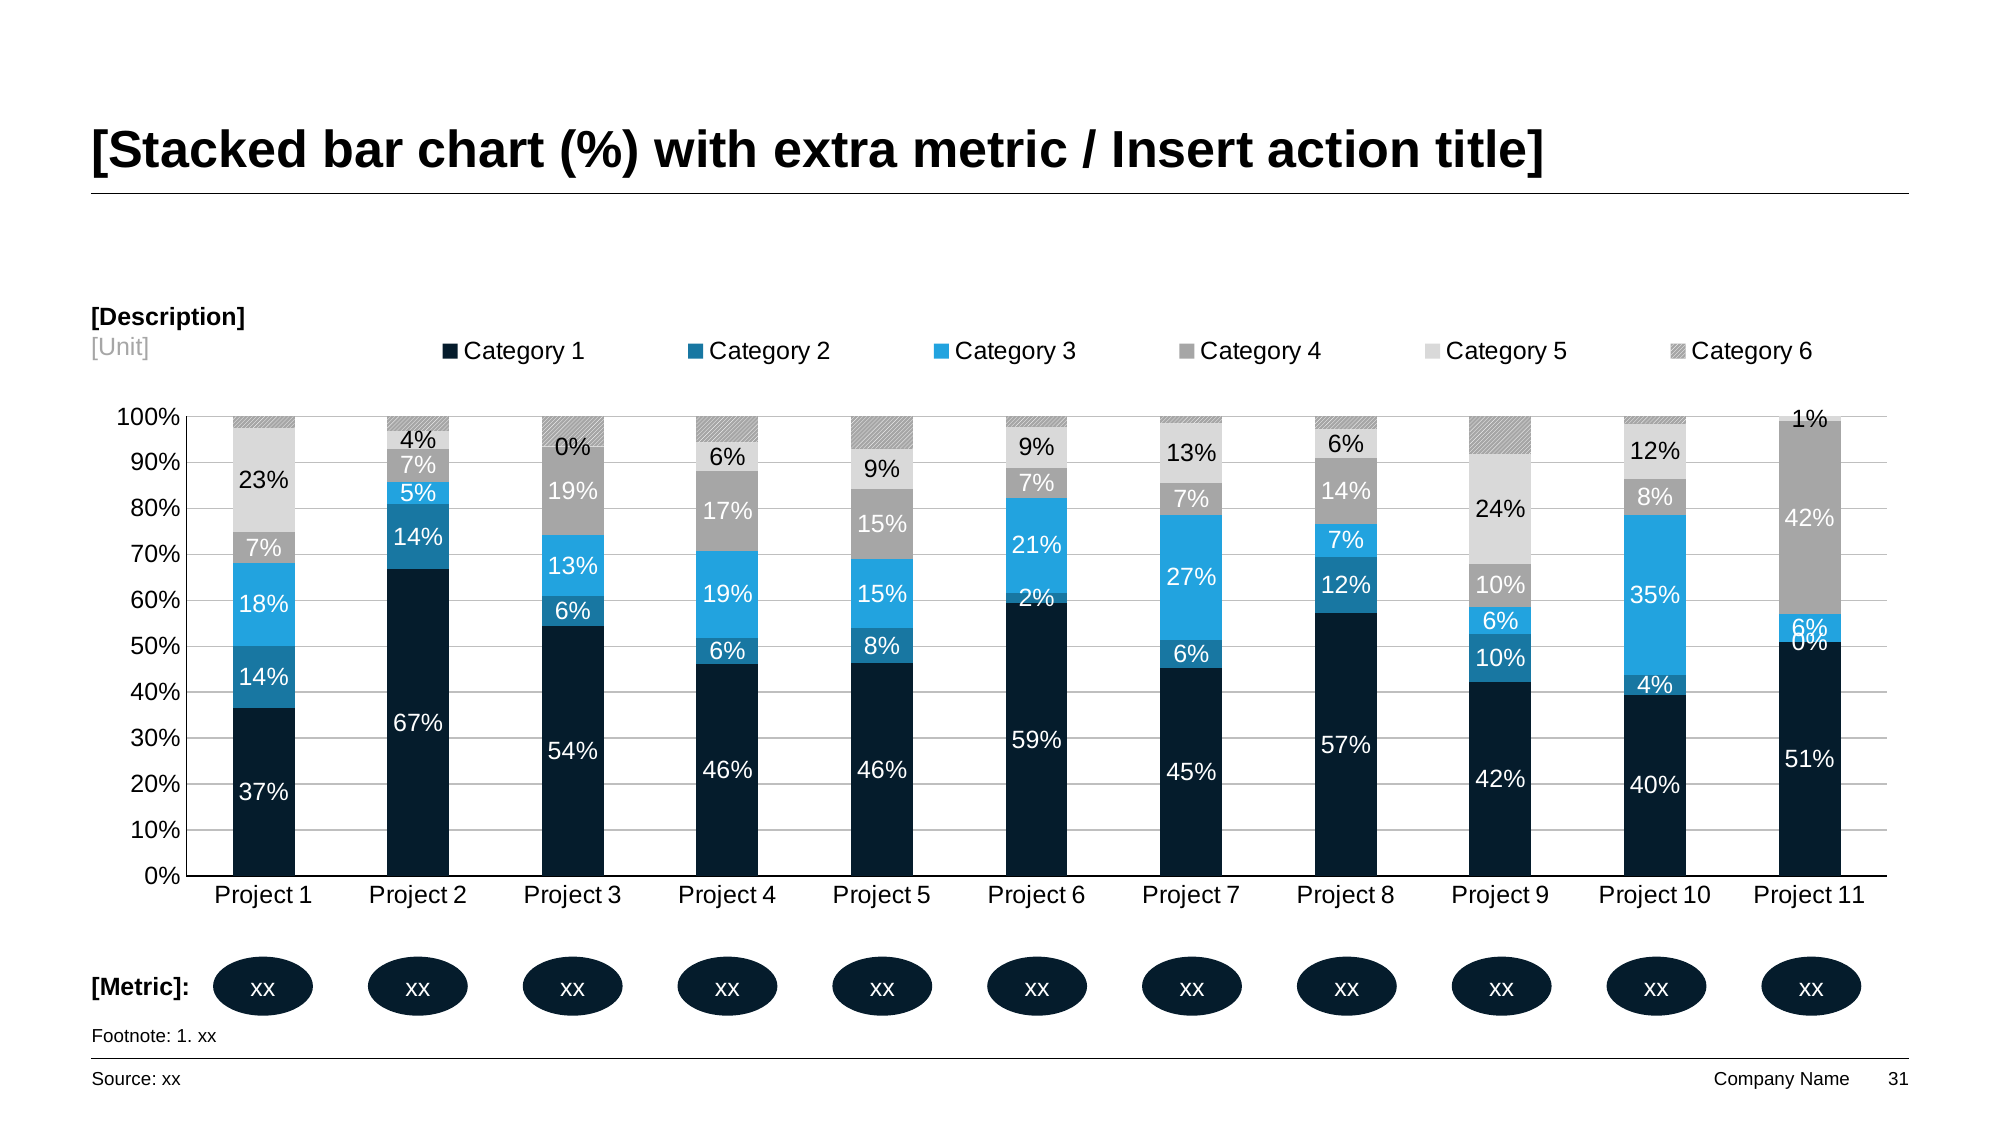

# [Stacked bar chart (%) with extra metric / Insert action title]

[Description]
[Unit]

### Chart

| Category | Category 1 | Category 2 | Category 3 | Category 4 | Category 5 | Category 6 |
|---|---|---|---|---|---|---|
| Project 1 | 0.3664531269041478 | 0.13505032272989775 | 0.17955472878297168 | 0.06684943584624448 | 0.22628842731336765 | 0.02580395842337048 |
| Project 2 | 0.6681530736353897 | 0.14087269782303233 | 0.0487513260396086 | 0.07138486366527157 | 0.038658737433079356 | 0.03217930140361838 |
| Project 3 | 0.5446365911396224 | 0.06459521784229312 | 0.13287446786996457 | 0.19139542352085276 | 0.001155756068672173 | 0.0653425435585951 |
| Project 4 | 0.4616977350425393 | 0.0571608384339085 | 0.18823276481656975 | 0.17305845432507344 | 0.06301698663275322 | 0.05683322074915572 |
| Project 5 | 0.4637156236877301 | 0.07586177308922172 | 0.1495213557092427 | 0.15267047983072857 | 0.08822437981163034 | 0.07000638787144657 |
| Project 6 | 0.5930741811970011 | 0.02286400010336155 | 0.2064346035844309 | 0.06532740936057024 | 0.08982255226574697 | 0.022477253488889133 |
| Project 7 | 0.45322863504073035 | 0.06089740193259847 | 0.2718517613387595 | 0.06909677367664564 | 0.12926320796348476 | 0.01566222004778142 |
| Project 8 | 0.5716927081576977 | 0.12180002317036166 | 0.0734300836376212 | 0.14265507635526675 | 0.06186956661756702 | 0.028552542061485848 |
| Project 9 | 0.4221889316375414 | 0.10436612472583613 | 0.05793346155116245 | 0.09540317194916495 | 0.23807304733388976 | 0.0820352628024054 |
| Project 10 | 0.3950217924079326 | 0.04223603462592187 | 0.3484024357025501 | 0.07874446744309065 | 0.1195533642462298 | 0.016041905574275046 |
| Project 11 | 0.5092214297175405 | 0.0 | 0.06133163941262314 | 0.41914026218334927 | 0.01030666868648708 | 0.0 |
xx
xx
xx
xx
xx
xx
xx
xx
xx
xx
xx
[Metric]:
Footnote: 1. xx
Source: xx